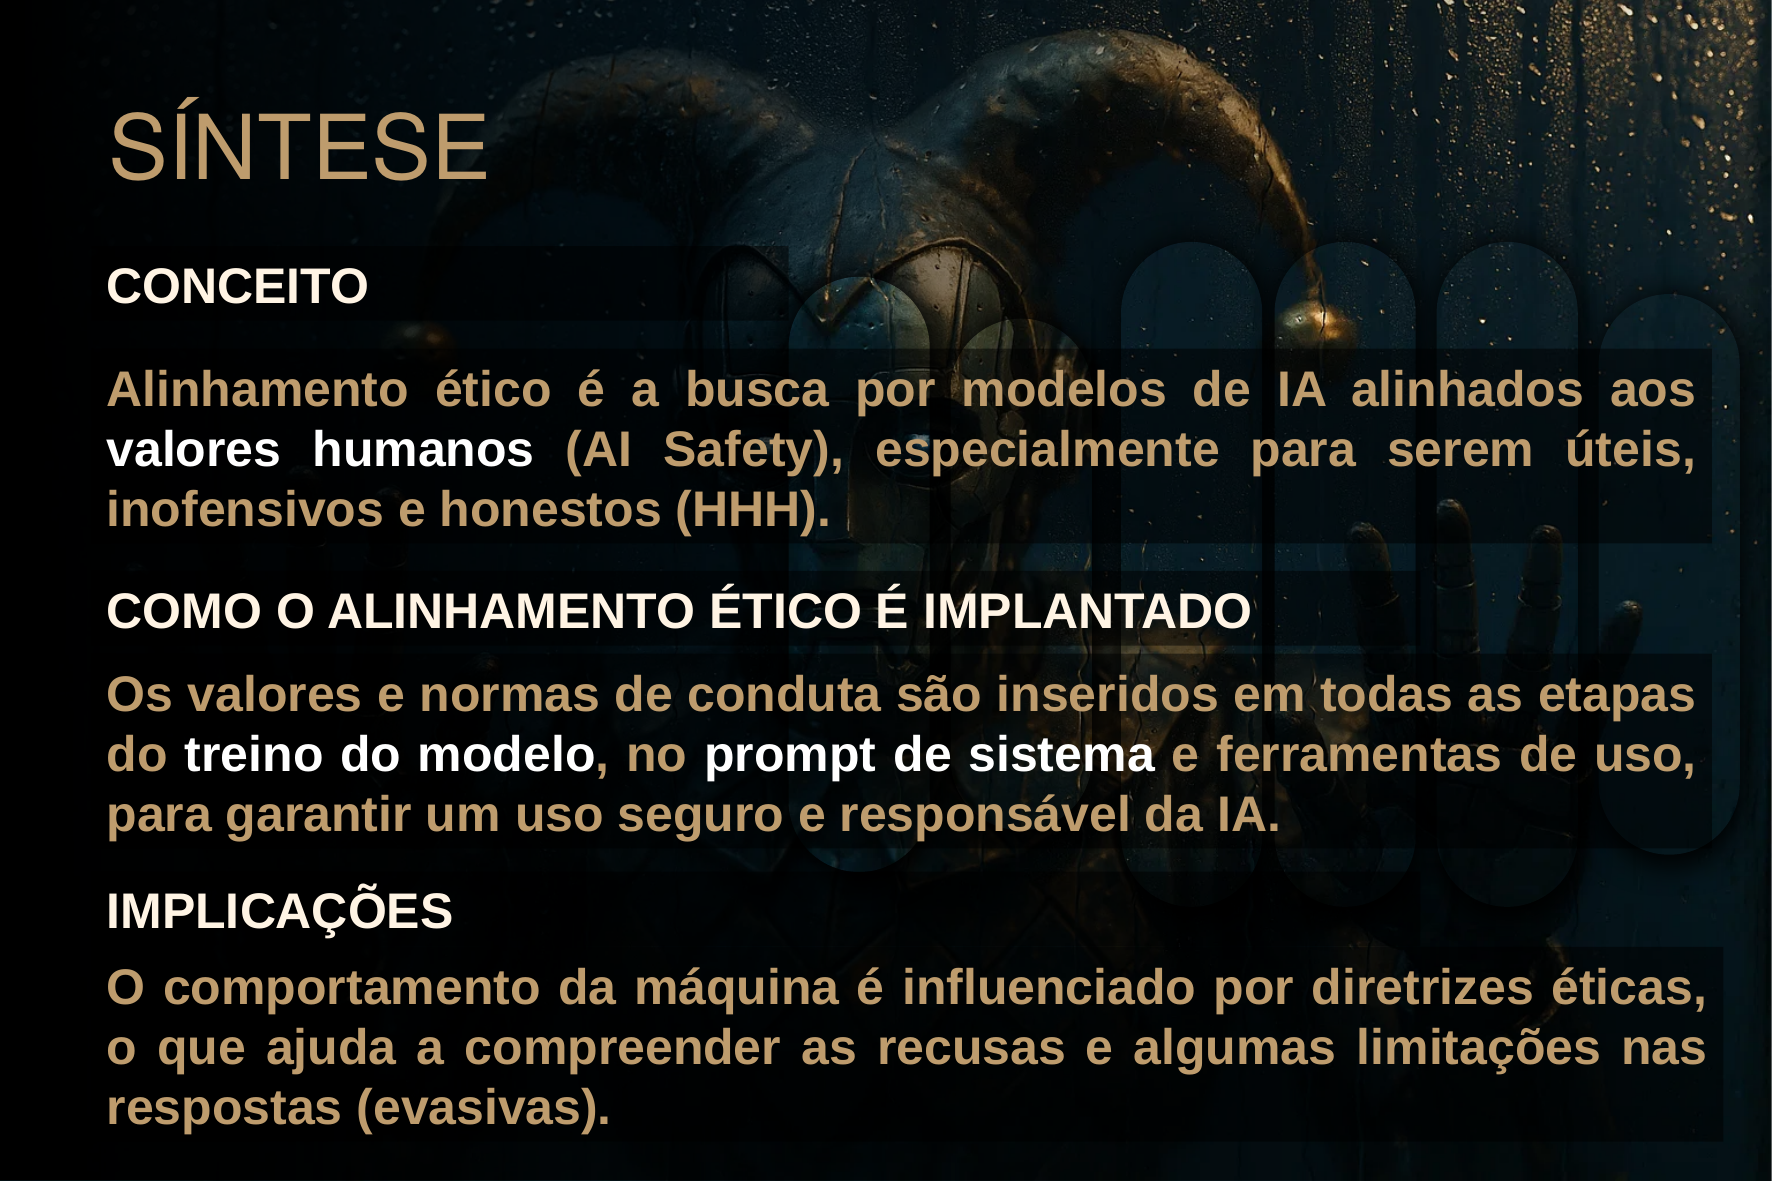

SÍNTESE

CONCEITO

Alinhamento ético é a busca por modelos de IA alinhados aos valores humanos (AI Safety), especialmente para serem úteis, inofensivos e honestos (HHH).
COMO O ALINHAMENTO ÉTICO É IMPLANTADO
Os valores e normas de conduta são inseridos em todas as etapas do treino do modelo, no prompt de sistema e ferramentas de uso, para garantir um uso seguro e responsável da IA.
IMPLICAÇÕES
O comportamento da máquina é influenciado por diretrizes éticas, o que ajuda a compreender as recusas e algumas limitações nas respostas (evasivas).